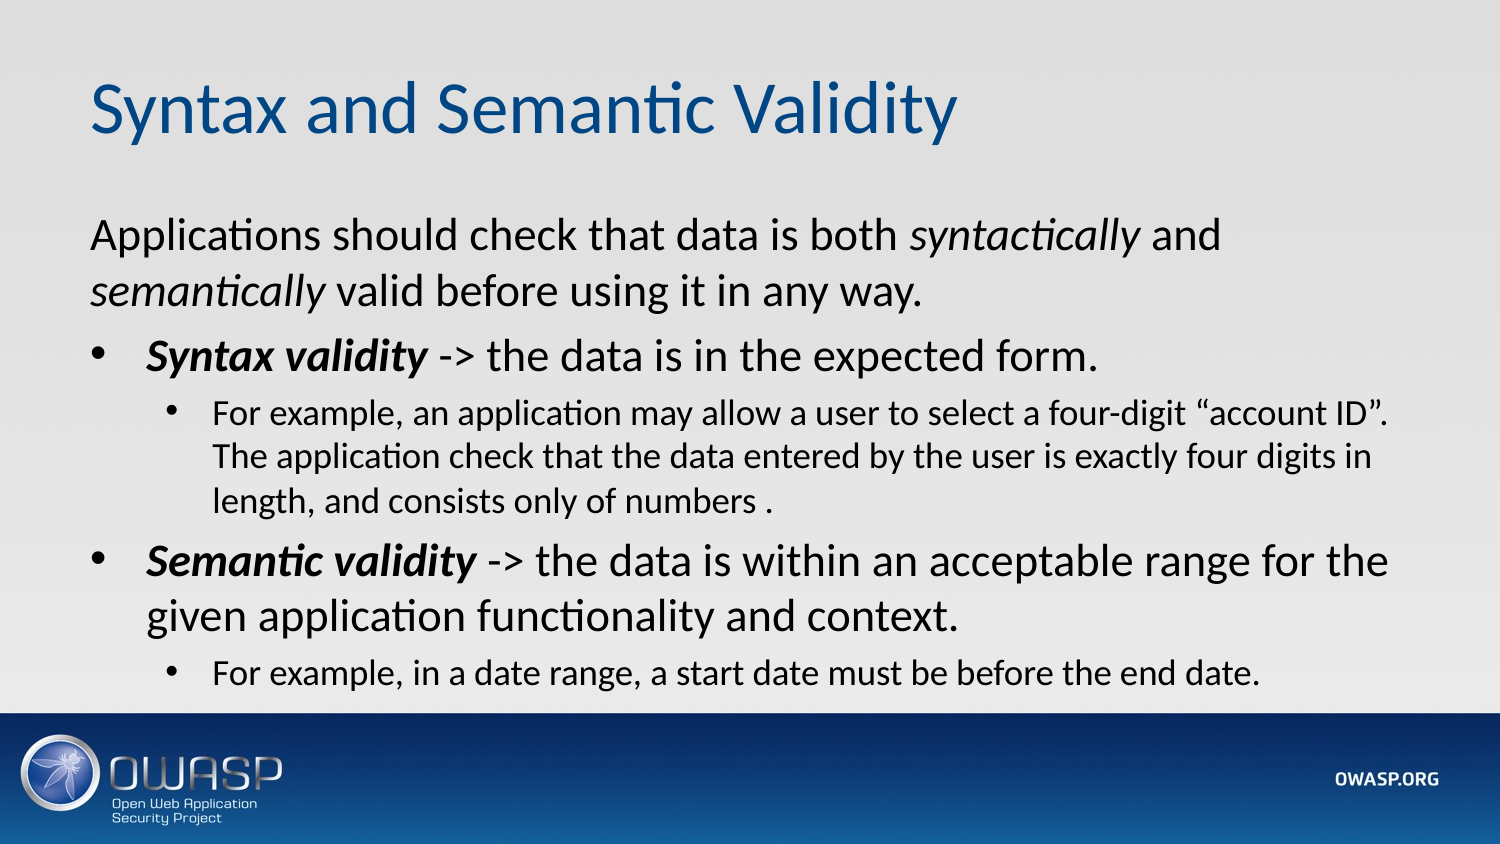

# Syntax and Semantic Validity
Applications should check that data is both syntactically and semantically valid before using it in any way.
Syntax validity -> the data is in the expected form.
For example, an application may allow a user to select a four-digit “account ID”. The application check that the data entered by the user is exactly four digits in length, and consists only of numbers .
Semantic validity -> the data is within an acceptable range for the given application functionality and context.
For example, in a date range, a start date must be before the end date.